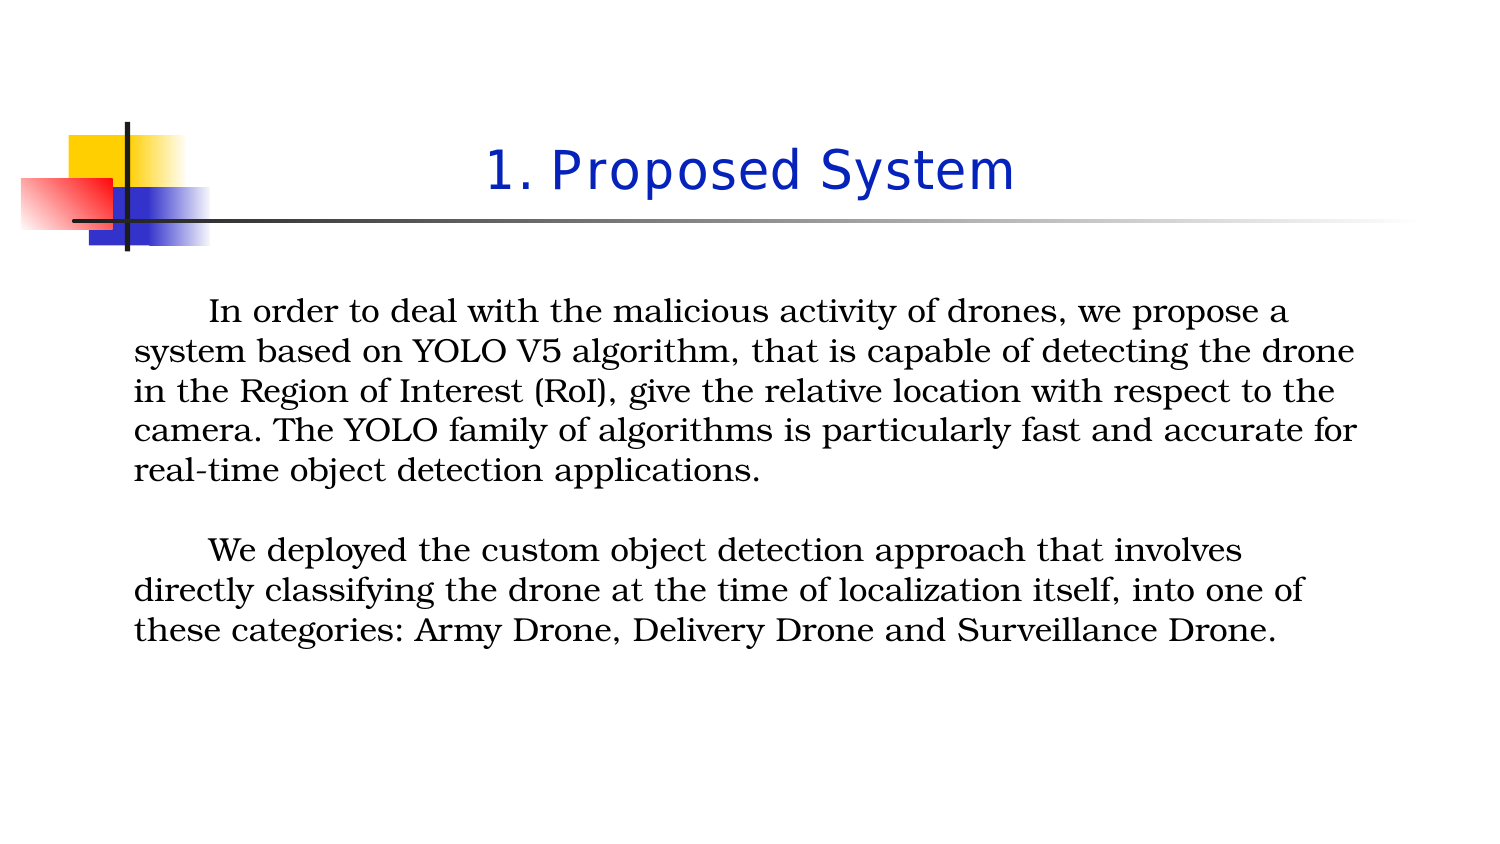

# 1. Proposed System
In order to deal with the malicious activity of drones, we propose a system based on YOLO V5 algorithm, that is capable of detecting the drone in the Region of Interest (RoI), give the relative location with respect to the camera. The YOLO family of algorithms is particularly fast and accurate for real-time object detection applications.

We deployed the custom object detection approach that involves directly classifying the drone at the time of localization itself, into one of these categories: Army Drone, Delivery Drone and Surveillance Drone.